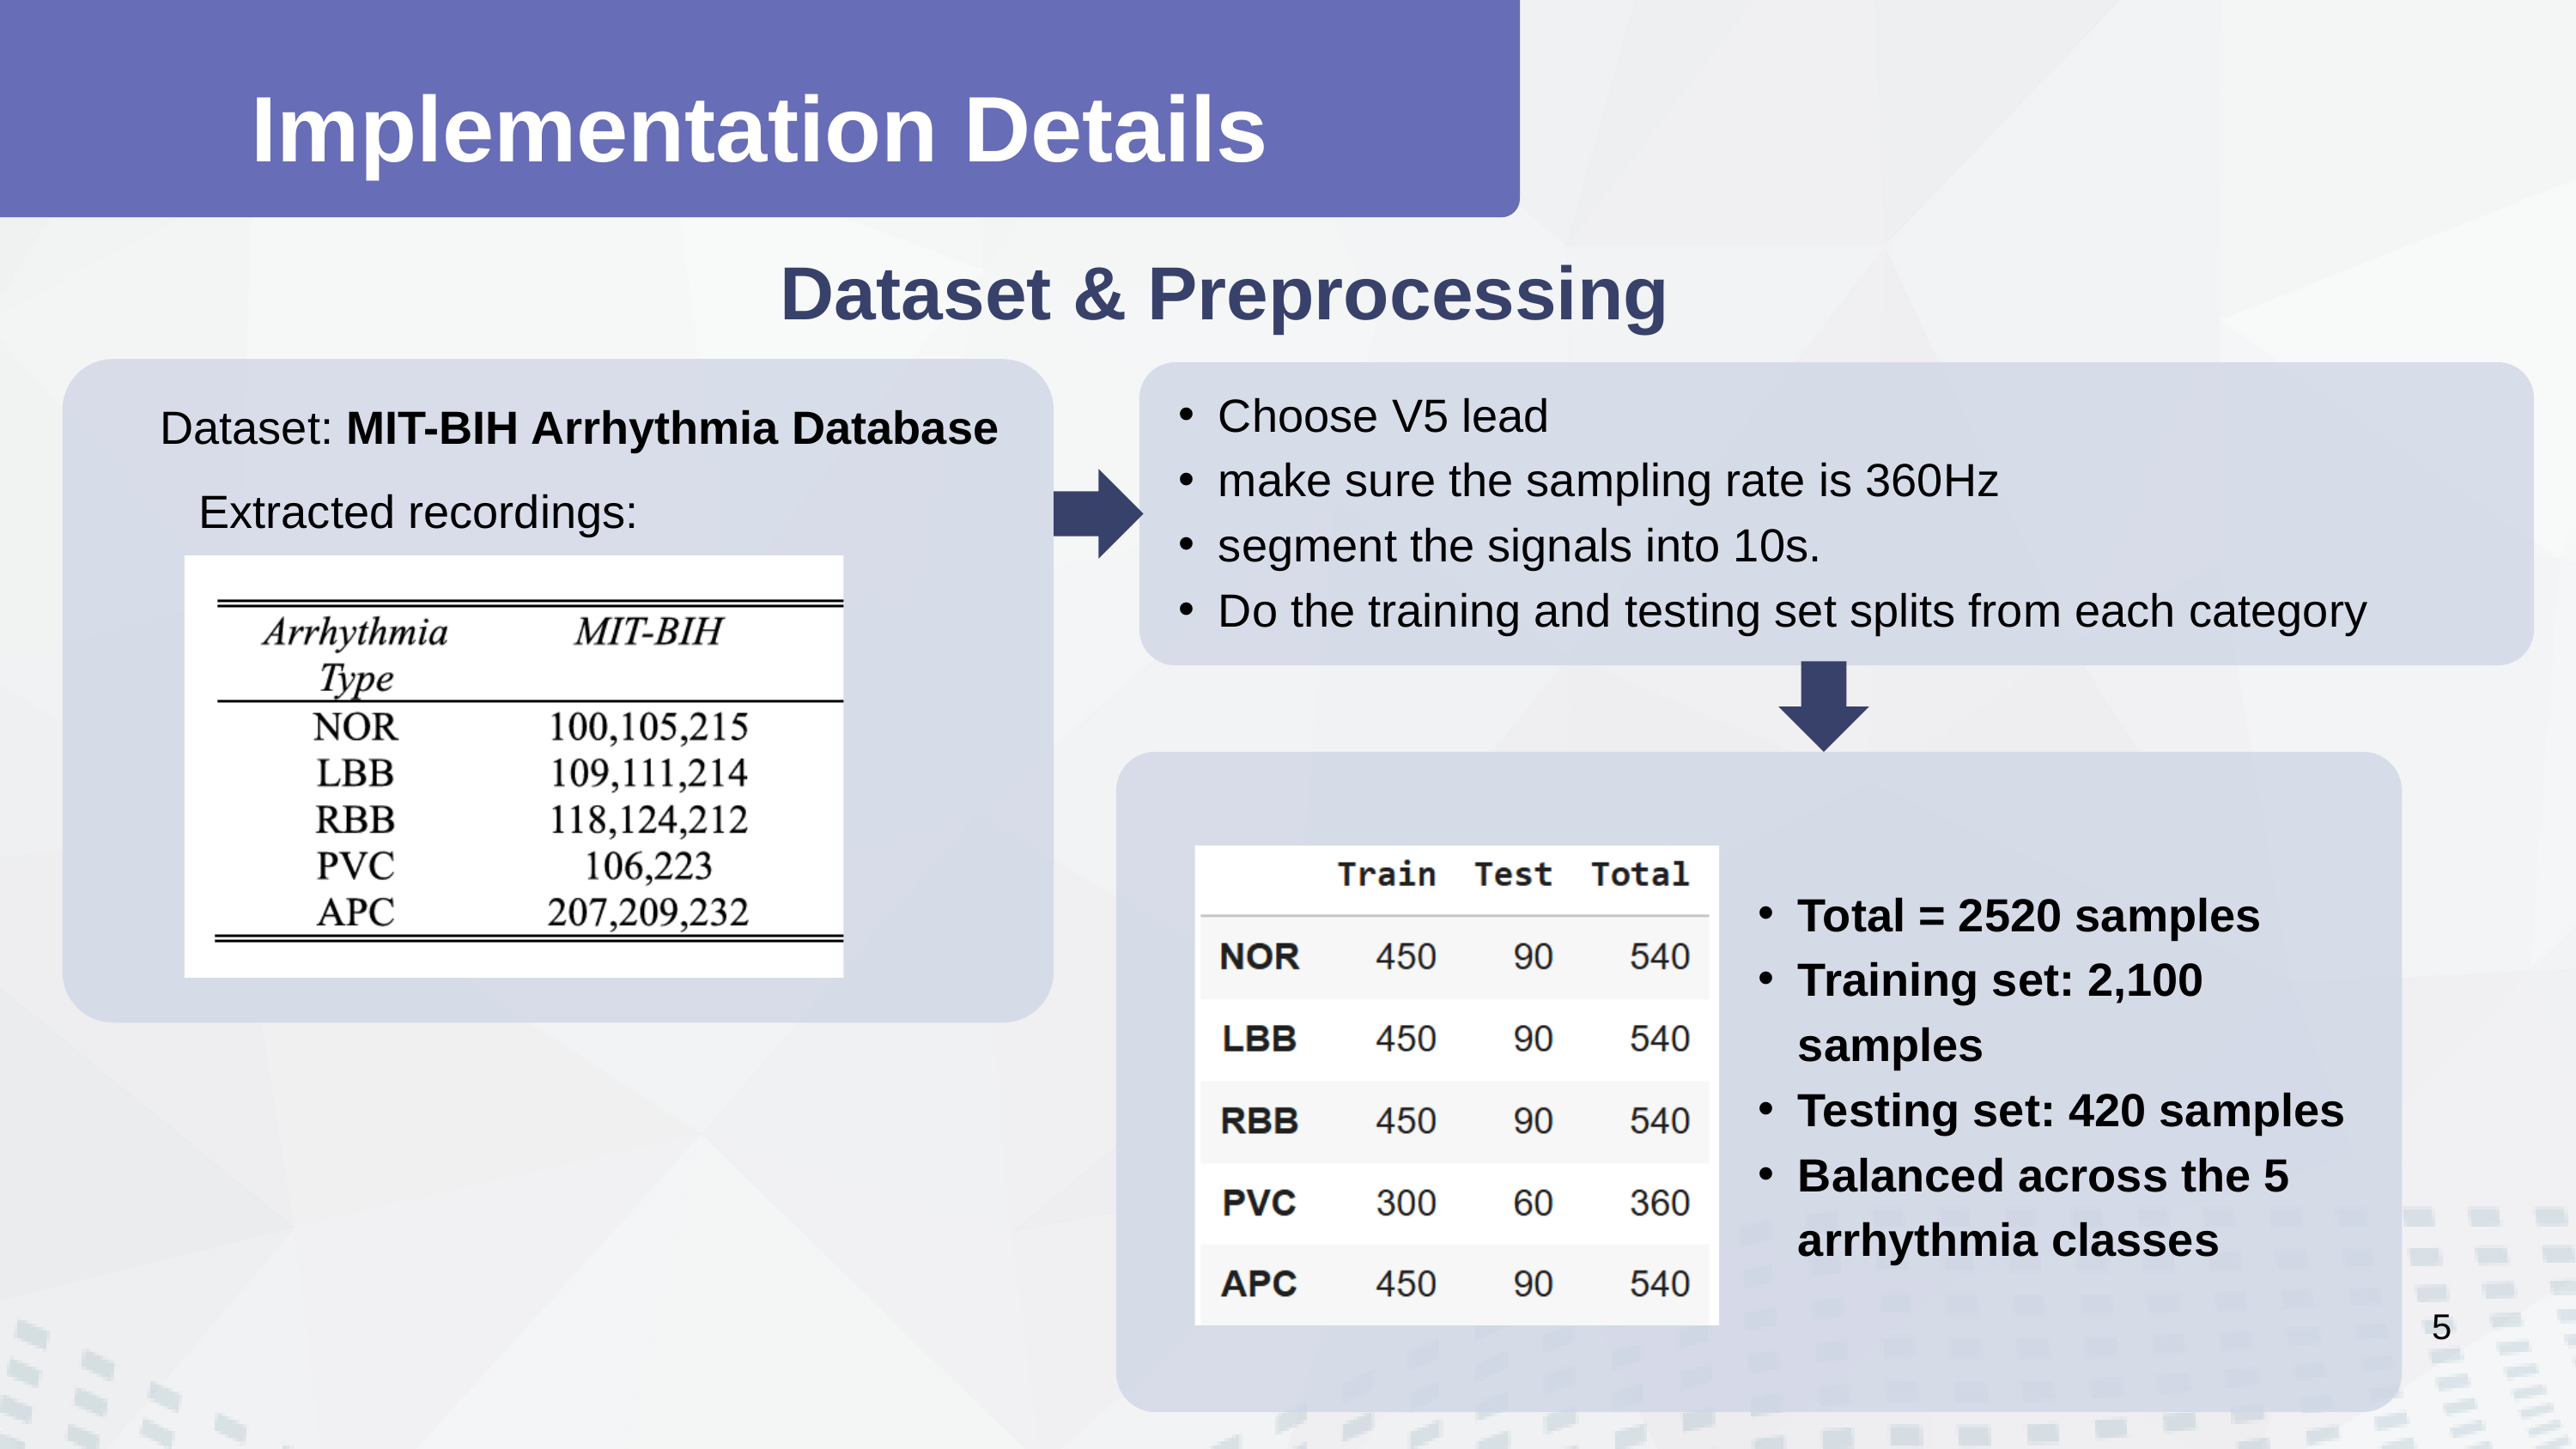

Implementation Details

Dataset & Preprocessing

Choose V5 lead
make sure the sampling rate is 360Hz
segment the signals into 10s.
Do the training and testing set splits from each category
Dataset: MIT-BIH Arrhythmia Database

Extracted recordings:

Total = 2520 samples
Training set: 2,100 samples
Testing set: 420 samples
Balanced across the 5 arrhythmia classes

5